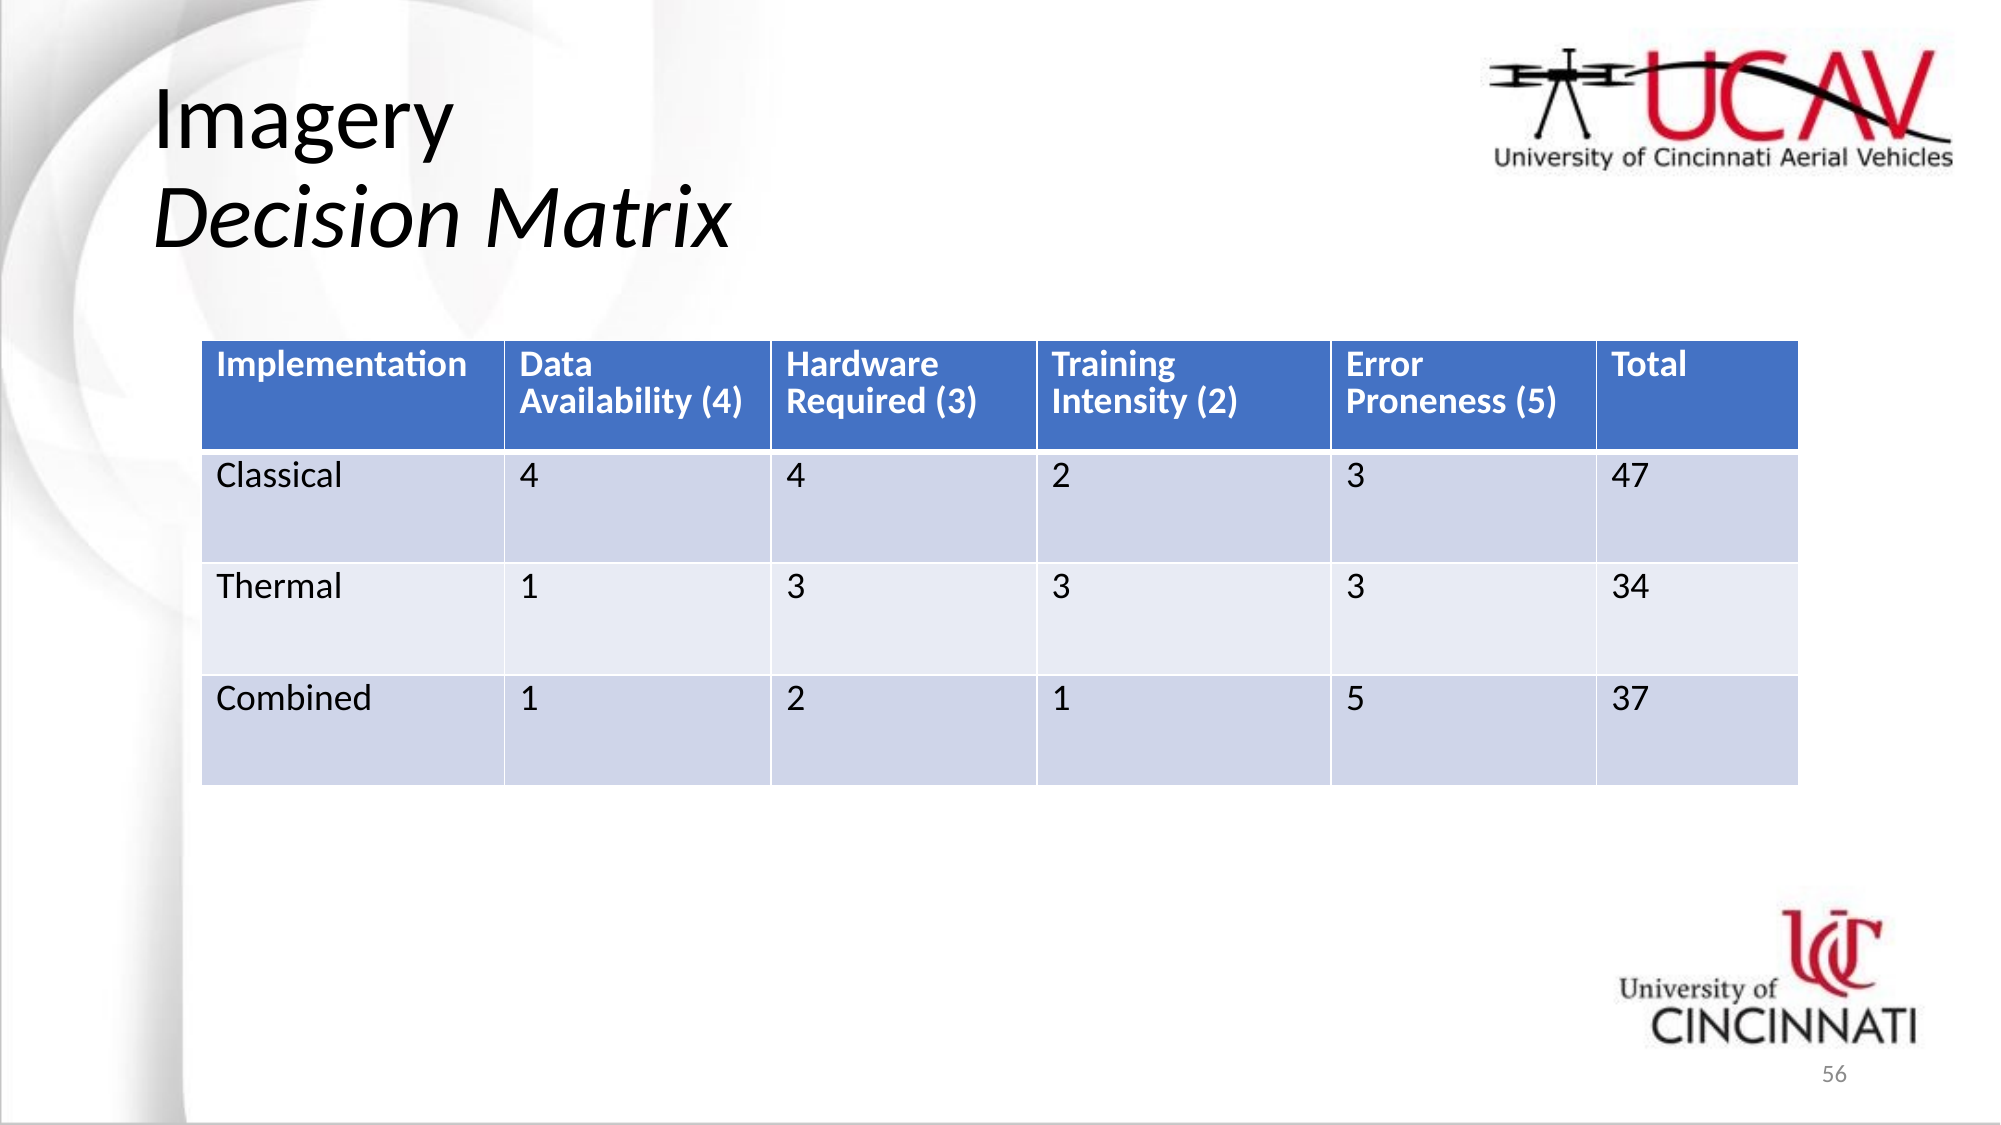

# Imagery Decision Matrix
| Implementation | Data Availability (4) | Hardware Required (3) | Training Intensity (2) | Error Proneness (5) | Total |
| --- | --- | --- | --- | --- | --- |
| Classical | 4 | 4 | 2 | 3 | 47 |
| Thermal | 1 | 3 | 3 | 3 | 34 |
| Combined | 1 | 2 | 1 | 5 | 37 |
56